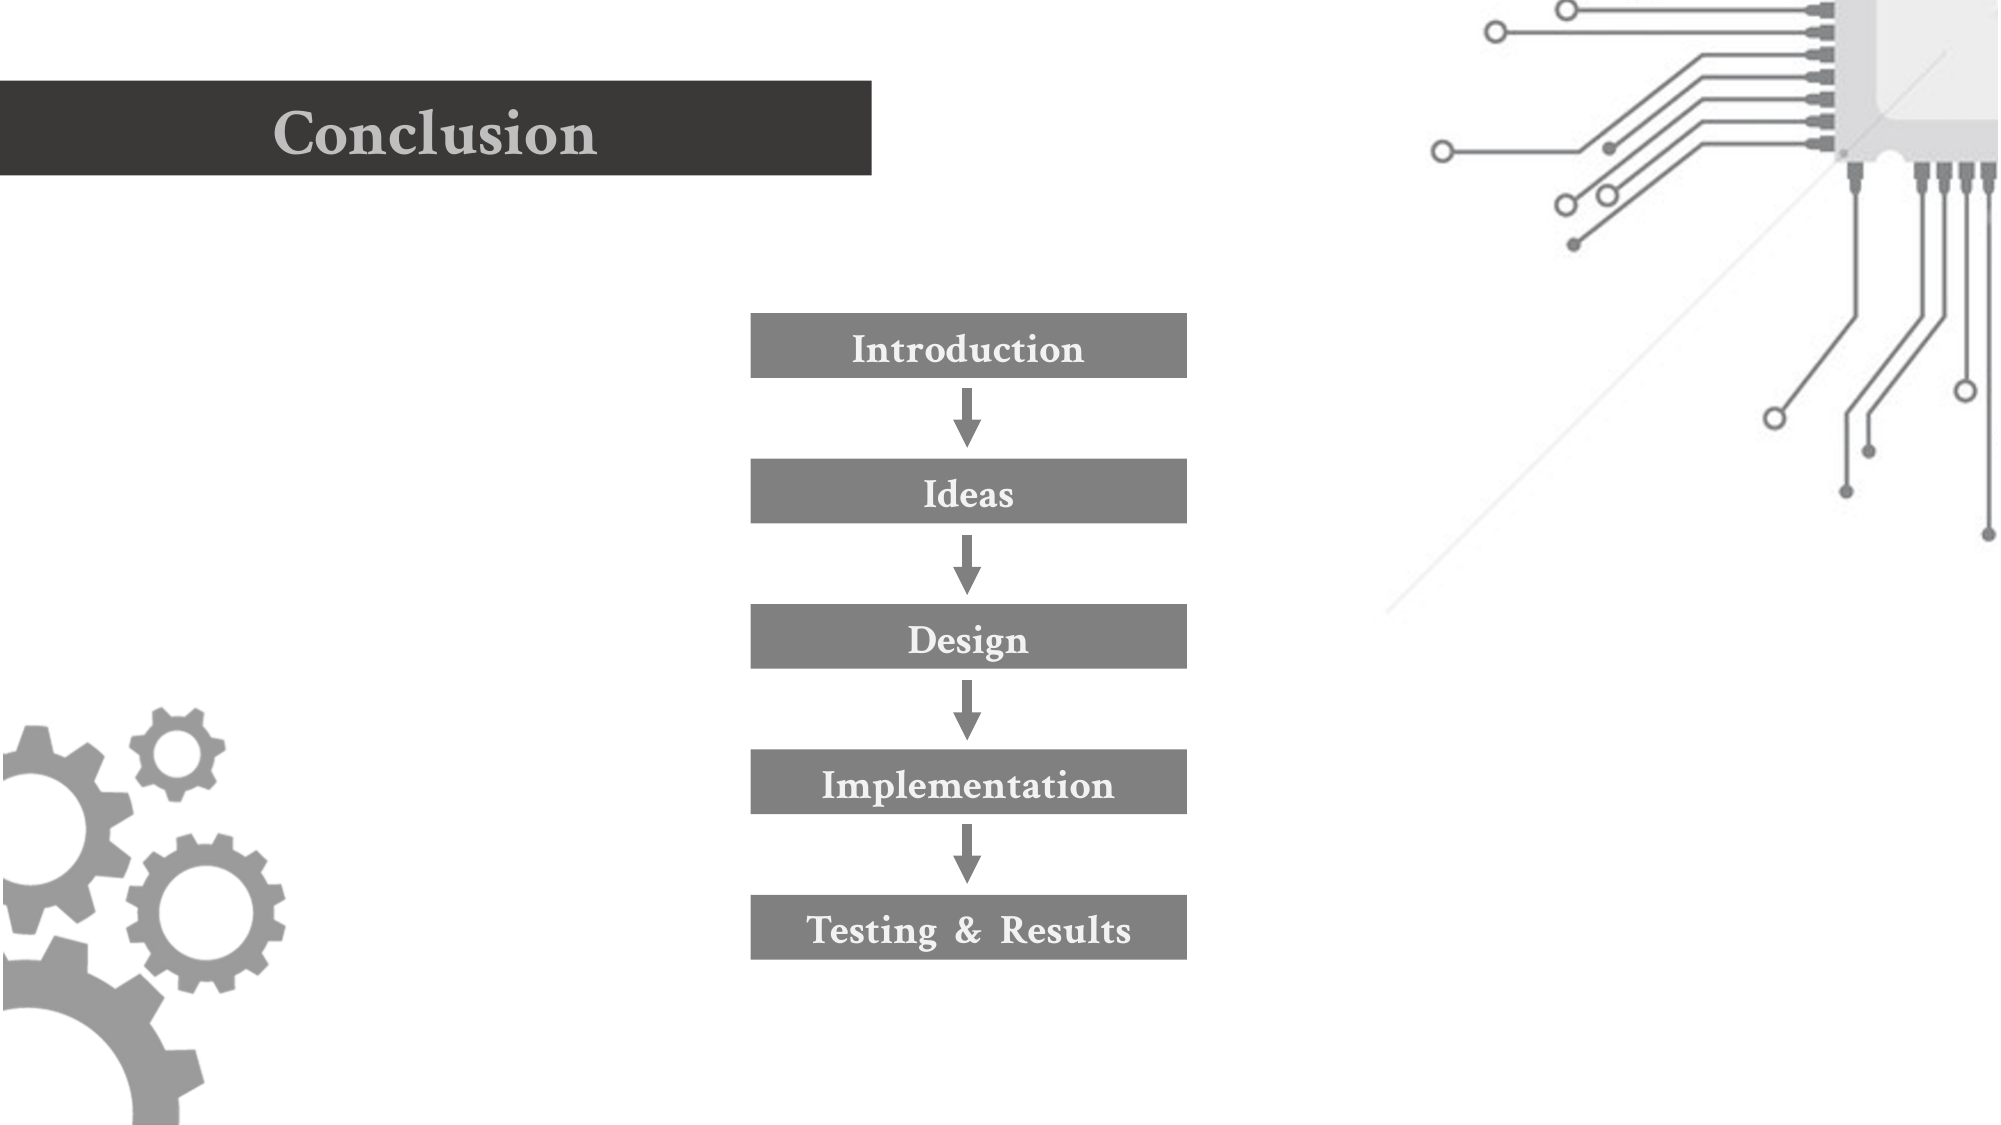

Conclusion
Introduction
Ideas
Design
Implementation
Testing  &  Results